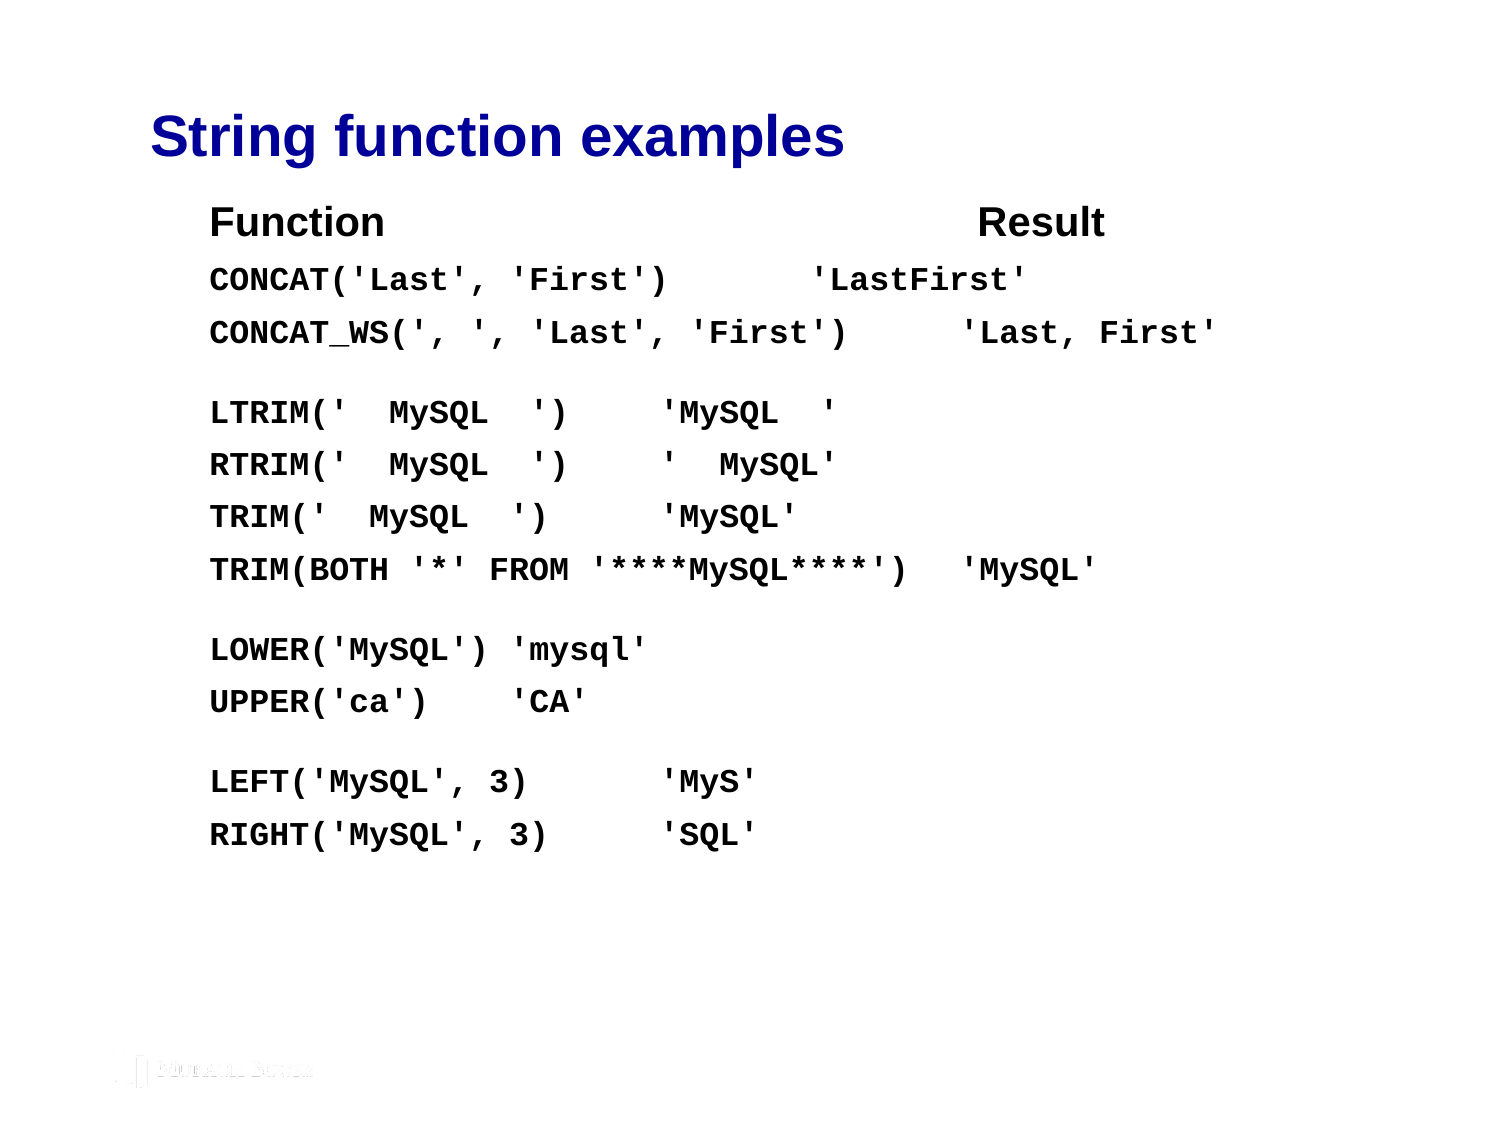

# String function examples
Function	Result
CONCAT('Last', 'First')	'LastFirst'
CONCAT_WS(', ', 'Last', 'First')	'Last, First'

LTRIM('  MySQL  ')	'MySQL  '
RTRIM('  MySQL  ')	'  MySQL'
TRIM('  MySQL  ')	'MySQL'
TRIM(BOTH '*' FROM '****MySQL****')	'MySQL'

LOWER('MySQL')	'mysql'
UPPER('ca')	'CA'

LEFT('MySQL', 3)	'MyS'
RIGHT('MySQL', 3)	'SQL'

© 2019, Mike Murach & Associates, Inc.
Murach’s MySQL 3rd Edition

C9, Slide 300